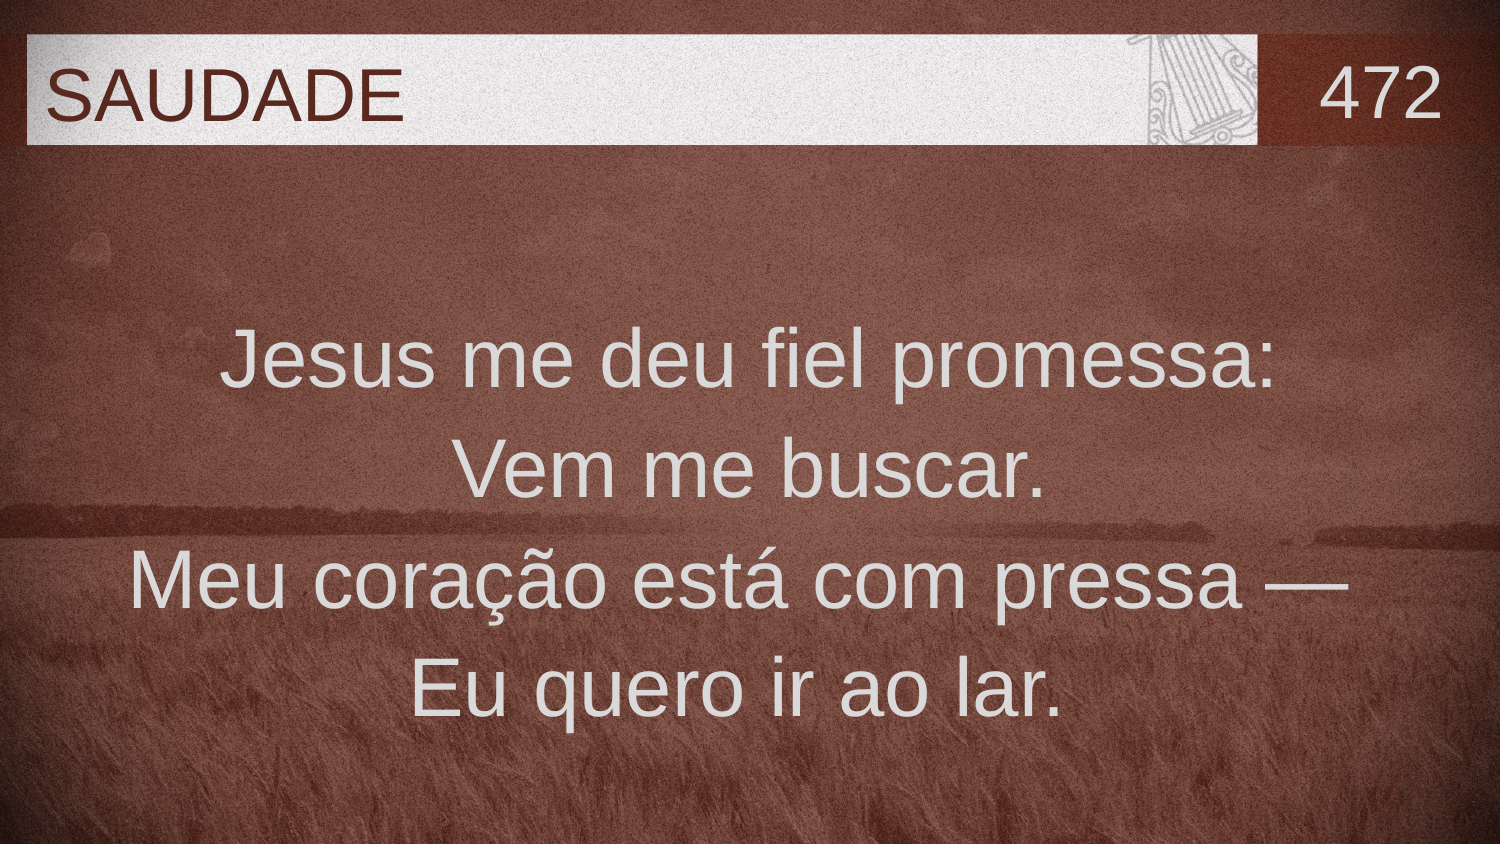

# SAUDADE
472
Jesus me deu fiel promessa:
Vem me buscar.
Meu coração está com pressa —
Eu quero ir ao lar.